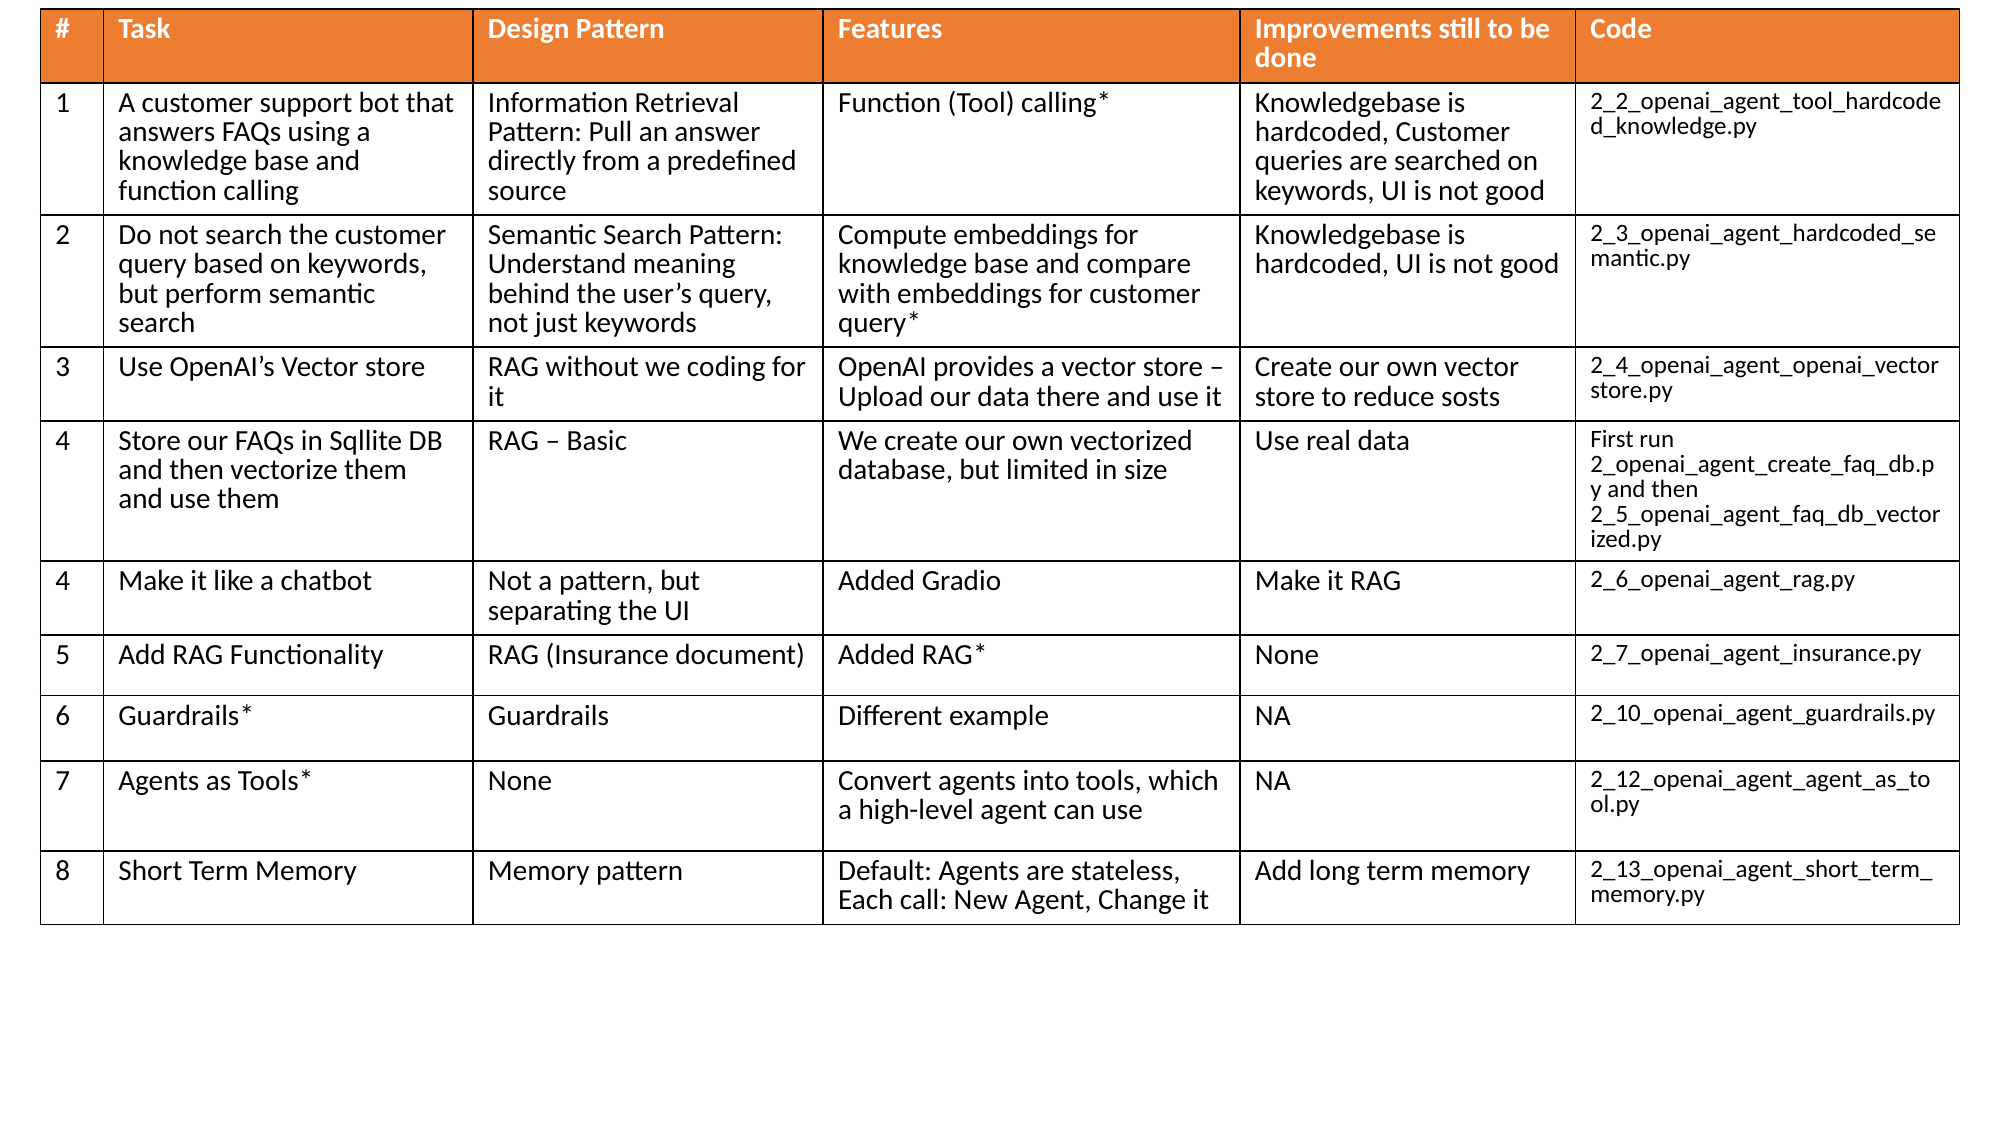

| # | Task | Design Pattern | Features | Improvements still to be done | Code |
| --- | --- | --- | --- | --- | --- |
| 1 | A customer support bot that answers FAQs using a knowledge base and function calling | Information Retrieval Pattern: Pull an answer directly from a predefined source | Function (Tool) calling\* | Knowledgebase is hardcoded, Customer queries are searched on keywords, UI is not good | 2\_2\_openai\_agent\_tool\_hardcoded\_knowledge.py |
| 2 | Do not search the customer query based on keywords, but perform semantic search | Semantic Search Pattern: Understand meaning behind the user’s query, not just keywords | Compute embeddings for knowledge base and compare with embeddings for customer query\* | Knowledgebase is hardcoded, UI is not good | 2\_3\_openai\_agent\_hardcoded\_semantic.py |
| 3 | Use OpenAI’s Vector store | RAG without we coding for it | OpenAI provides a vector store – Upload our data there and use it | Create our own vector store to reduce sosts | 2\_4\_openai\_agent\_openai\_vectorstore.py |
| 4 | Store our FAQs in Sqllite DB and then vectorize them and use them | RAG – Basic | We create our own vectorized database, but limited in size | Use real data | First run 2\_openai\_agent\_create\_faq\_db.py and then 2\_5\_openai\_agent\_faq\_db\_vectorized.py |
| 4 | Make it like a chatbot | Not a pattern, but separating the UI | Added Gradio | Make it RAG | 2\_6\_openai\_agent\_rag.py |
| 5 | Add RAG Functionality | RAG (Insurance document) | Added RAG\* | None | 2\_7\_openai\_agent\_insurance.py |
| 6 | Guardrails\* | Guardrails | Different example | NA | 2\_10\_openai\_agent\_guardrails.py |
| 7 | Agents as Tools\* | None | Convert agents into tools, which a high-level agent can use | NA | 2\_12\_openai\_agent\_agent\_as\_tool.py |
| 8 | Short Term Memory | Memory pattern | Default: Agents are stateless, Each call: New Agent, Change it | Add long term memory | 2\_13\_openai\_agent\_short\_term\_memory.py |
#